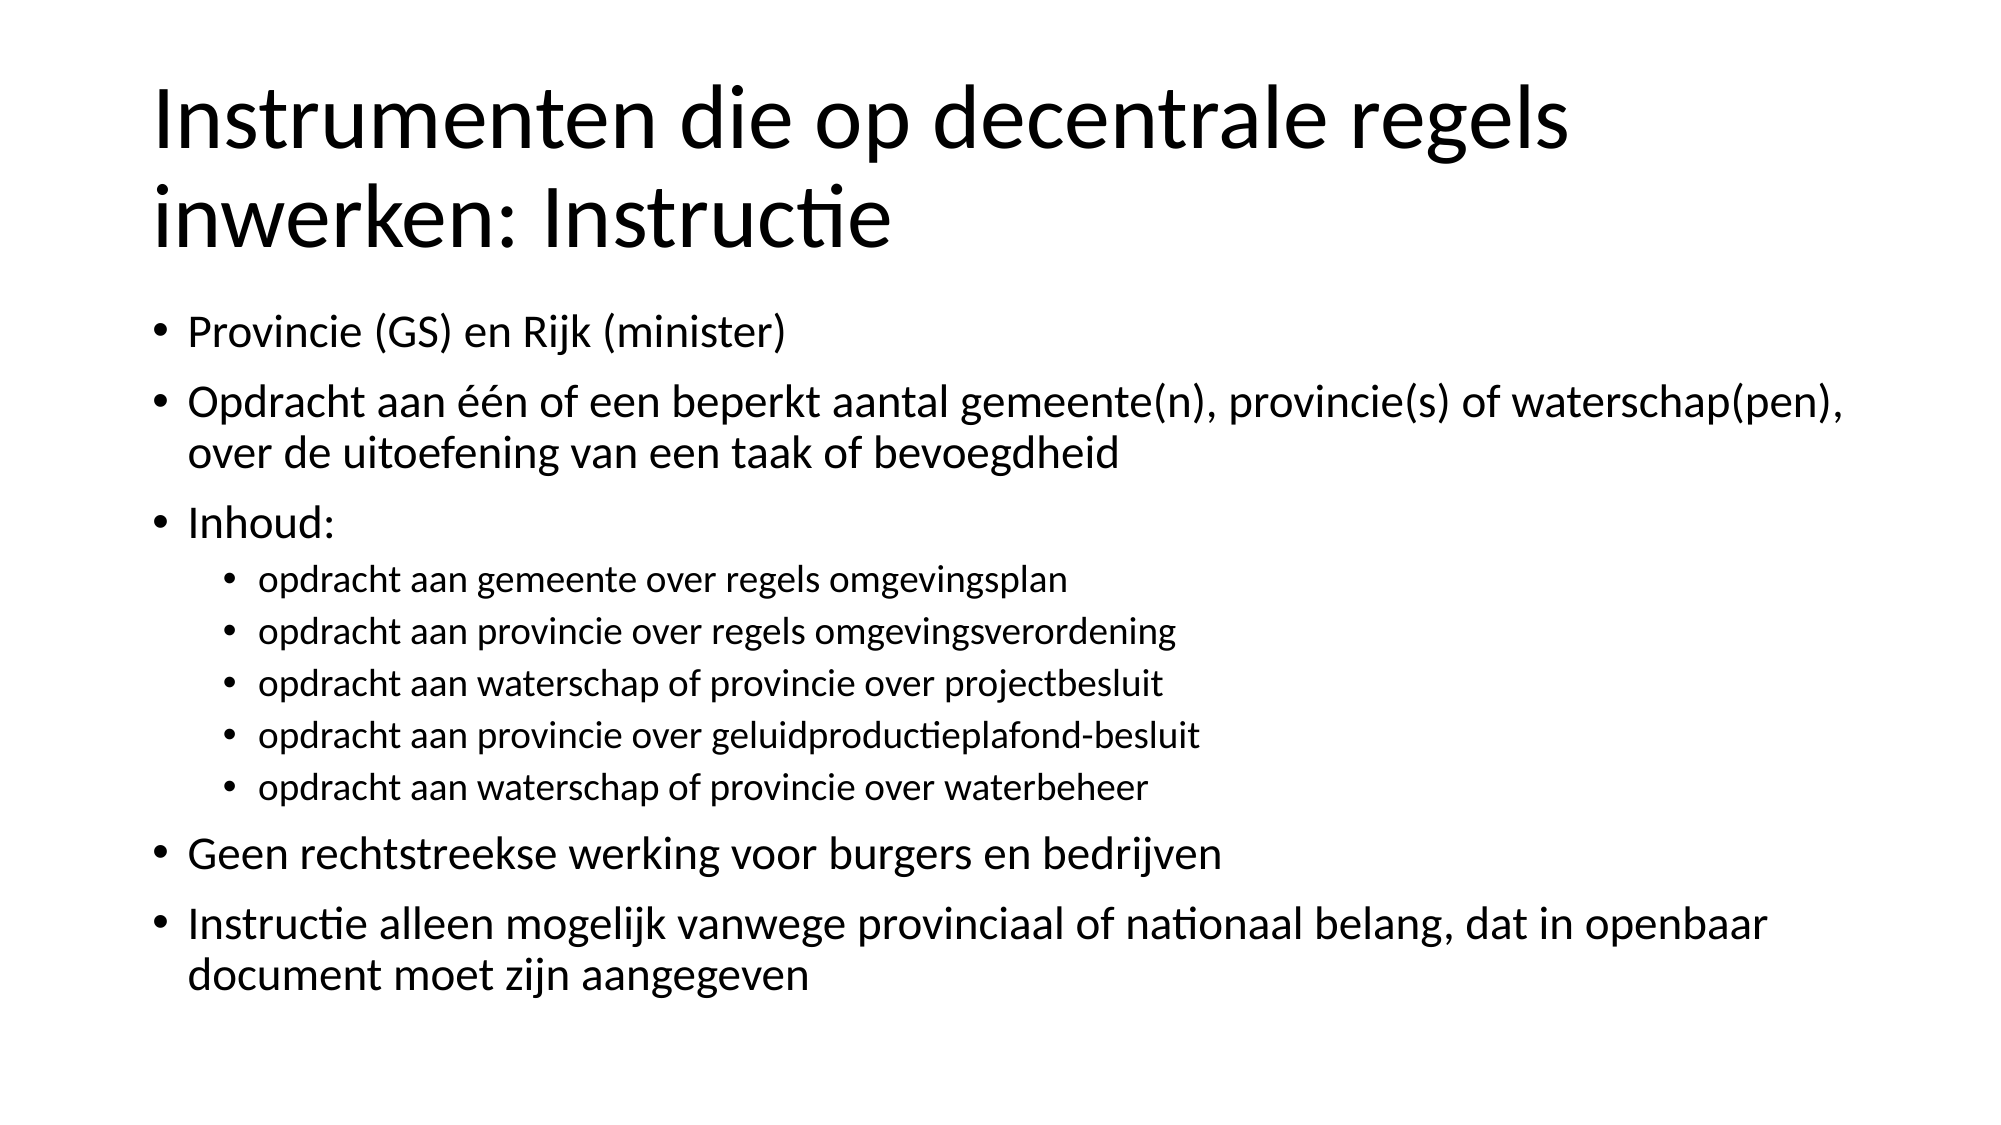

# Instrumenten die op decentrale regels inwerken: Instructie
Provincie (GS) en Rijk (minister)
Opdracht aan één of een beperkt aantal gemeente(n), provincie(s) of waterschap(pen), over de uitoefening van een taak of bevoegdheid
Inhoud:
opdracht aan gemeente over regels omgevingsplan
opdracht aan provincie over regels omgevingsverordening
opdracht aan waterschap of provincie over projectbesluit
opdracht aan provincie over geluidproductieplafond-besluit
opdracht aan waterschap of provincie over waterbeheer
Geen rechtstreekse werking voor burgers en bedrijven
Instructie alleen mogelijk vanwege provinciaal of nationaal belang, dat in openbaar document moet zijn aangegeven